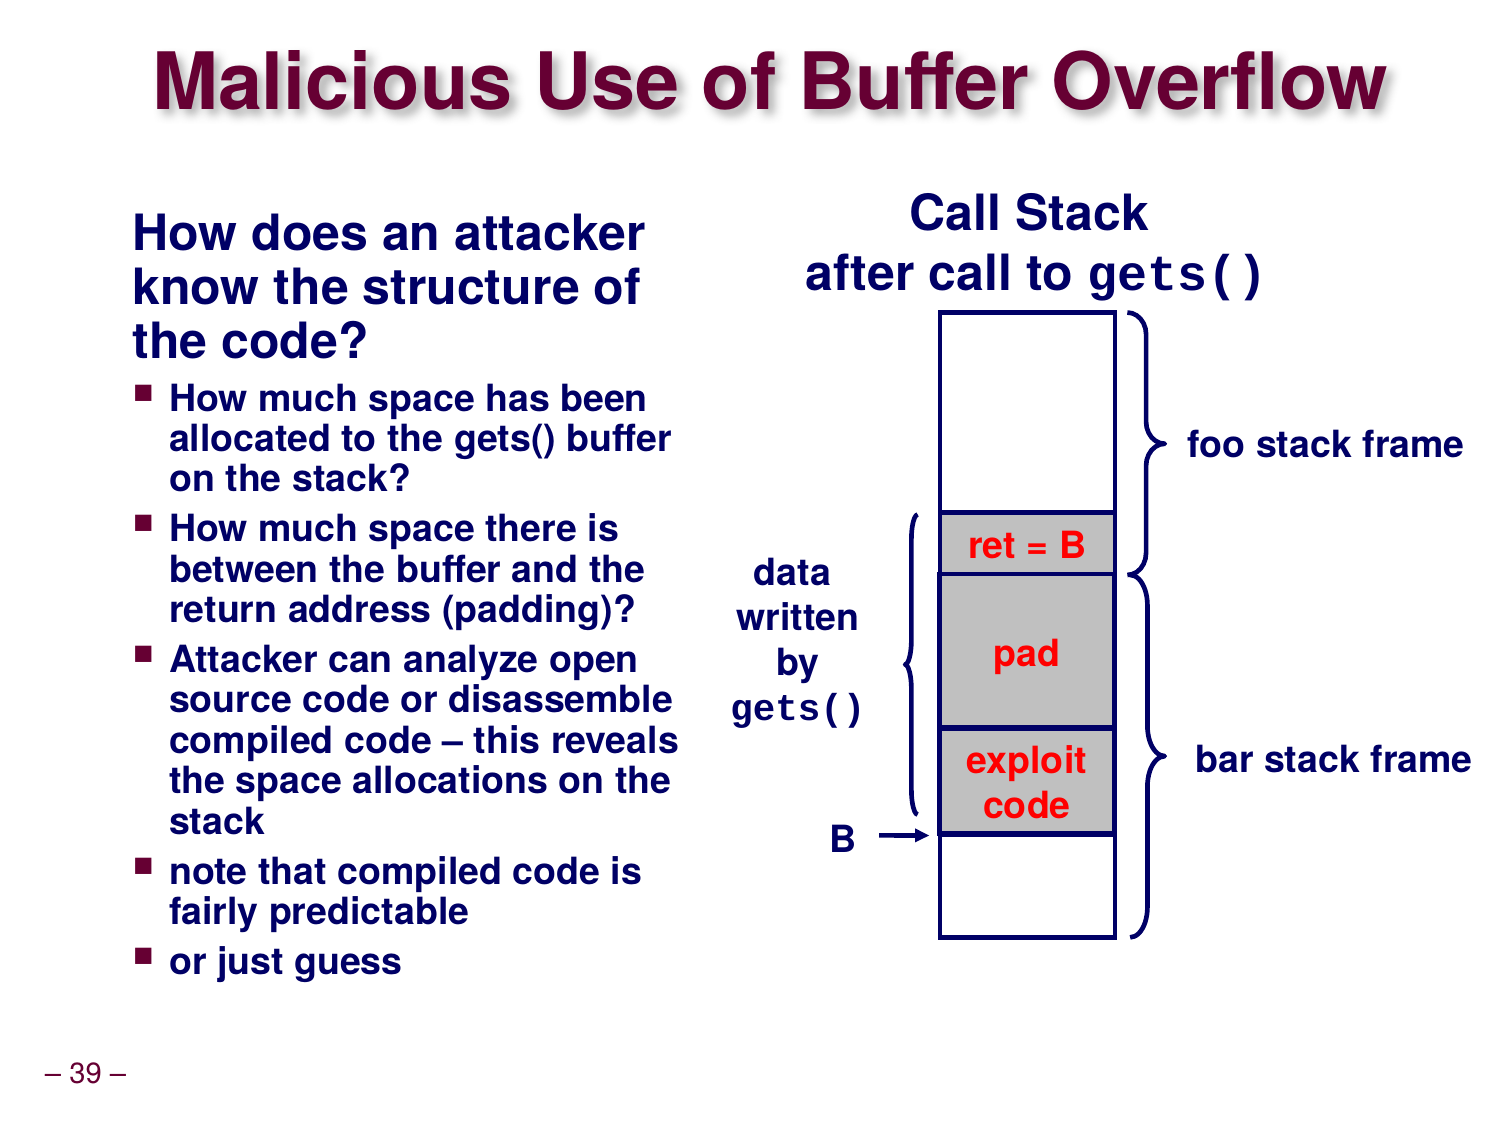

# Malicious Use of Buffer Overflow
Call Stack
after call to gets()
How does an attacker know the structure of the code?
How much space has been allocated to the gets() buffer on the stack?
How much space there is between the buffer and the return address (padding)?
Attacker can analyze open source code or disassemble compiled code – this reveals the space allocations on the stack
note that compiled code is fairly predictable
or just guess

foo stack frame
ret = B

data
written
by
gets()
pad

exploit
code
bar stack frame
B